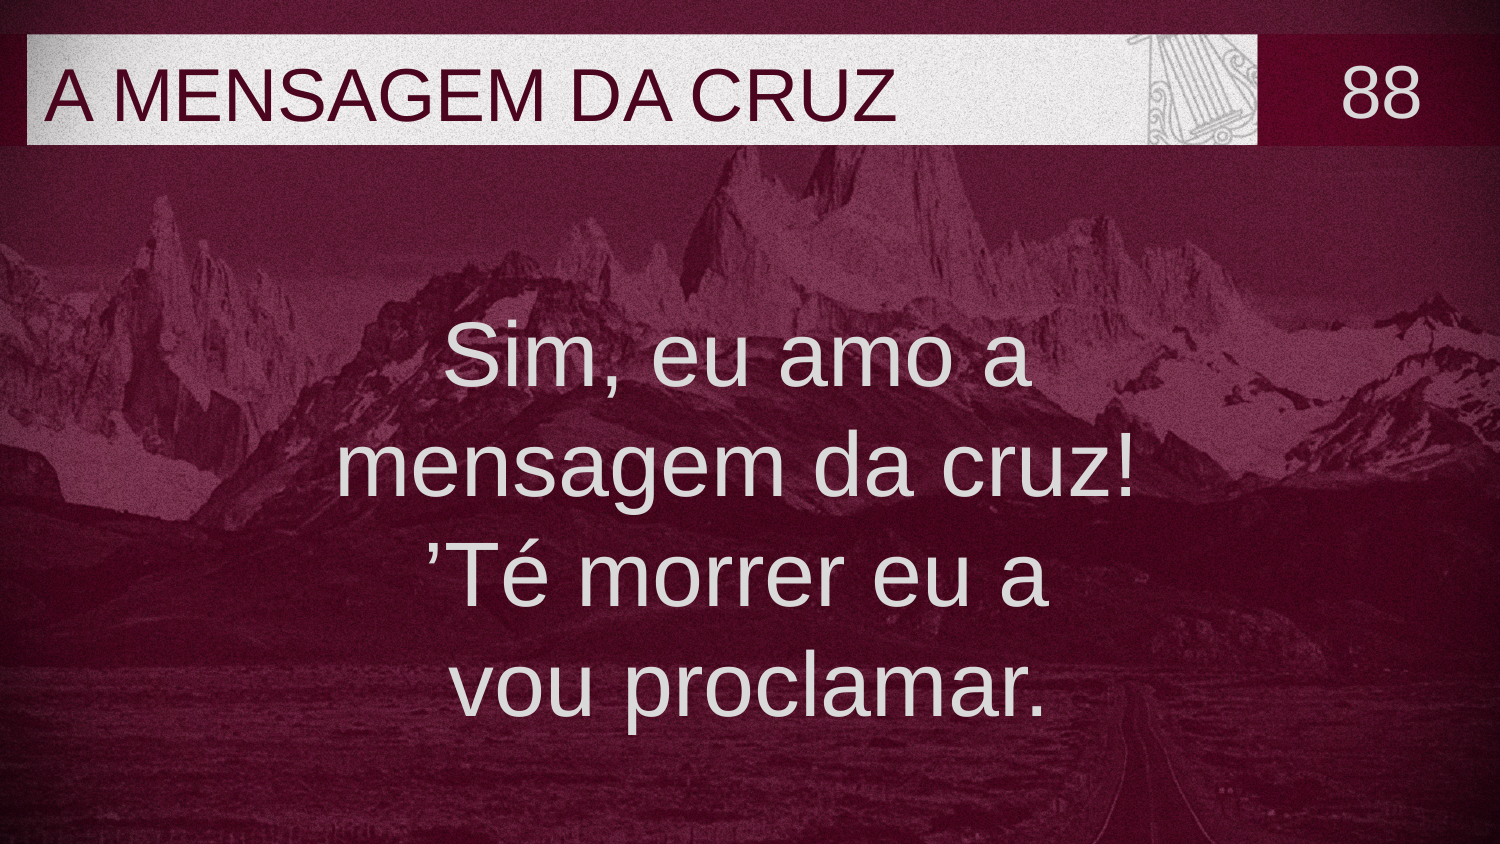

# A MENSAGEM DA CRUZ
88
Sim, eu amo a
mensagem da cruz!
’Té morrer eu a
vou proclamar.